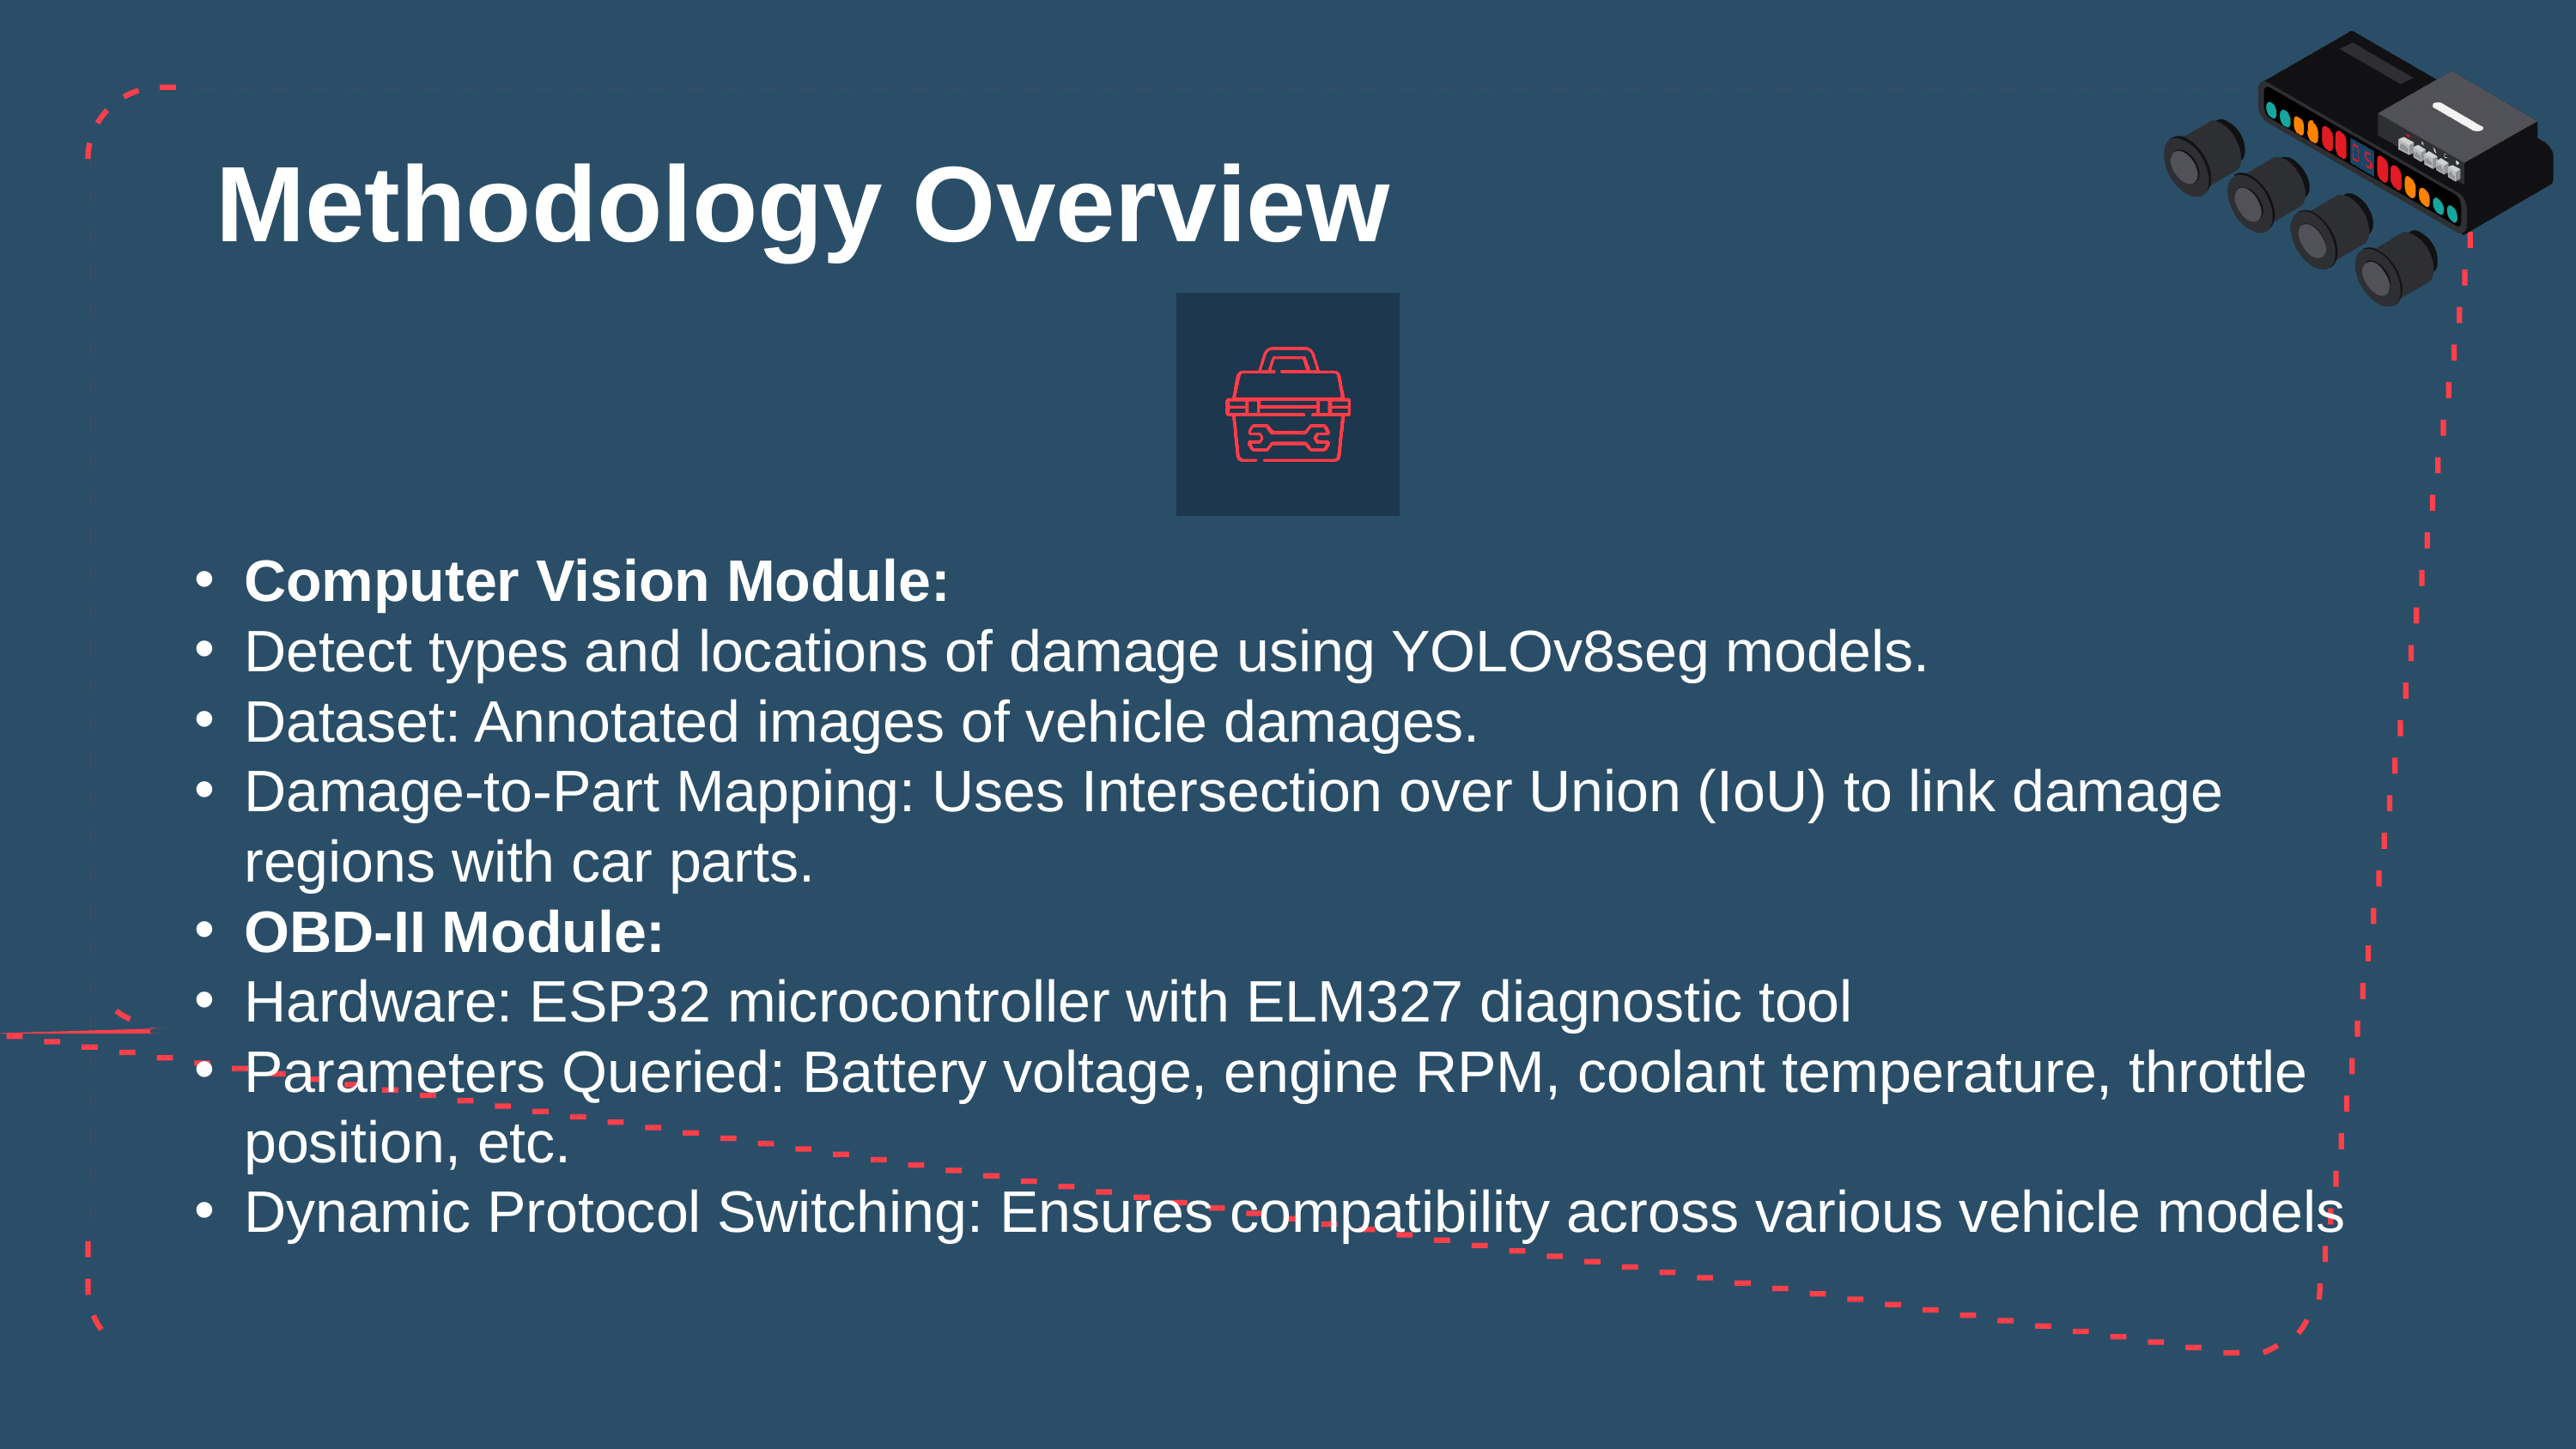

Methodology Overview

Computer Vision Module:
Detect types and locations of damage using YOLOv8seg models.
Dataset: Annotated images of vehicle damages.
Damage-to-Part Mapping: Uses Intersection over Union (IoU) to link damage regions with car parts.
OBD-II Module:
Hardware: ESP32 microcontroller with ELM327 diagnostic tool
Parameters Queried: Battery voltage, engine RPM, coolant temperature, throttle position, etc.
Dynamic Protocol Switching: Ensures compatibility across various vehicle models